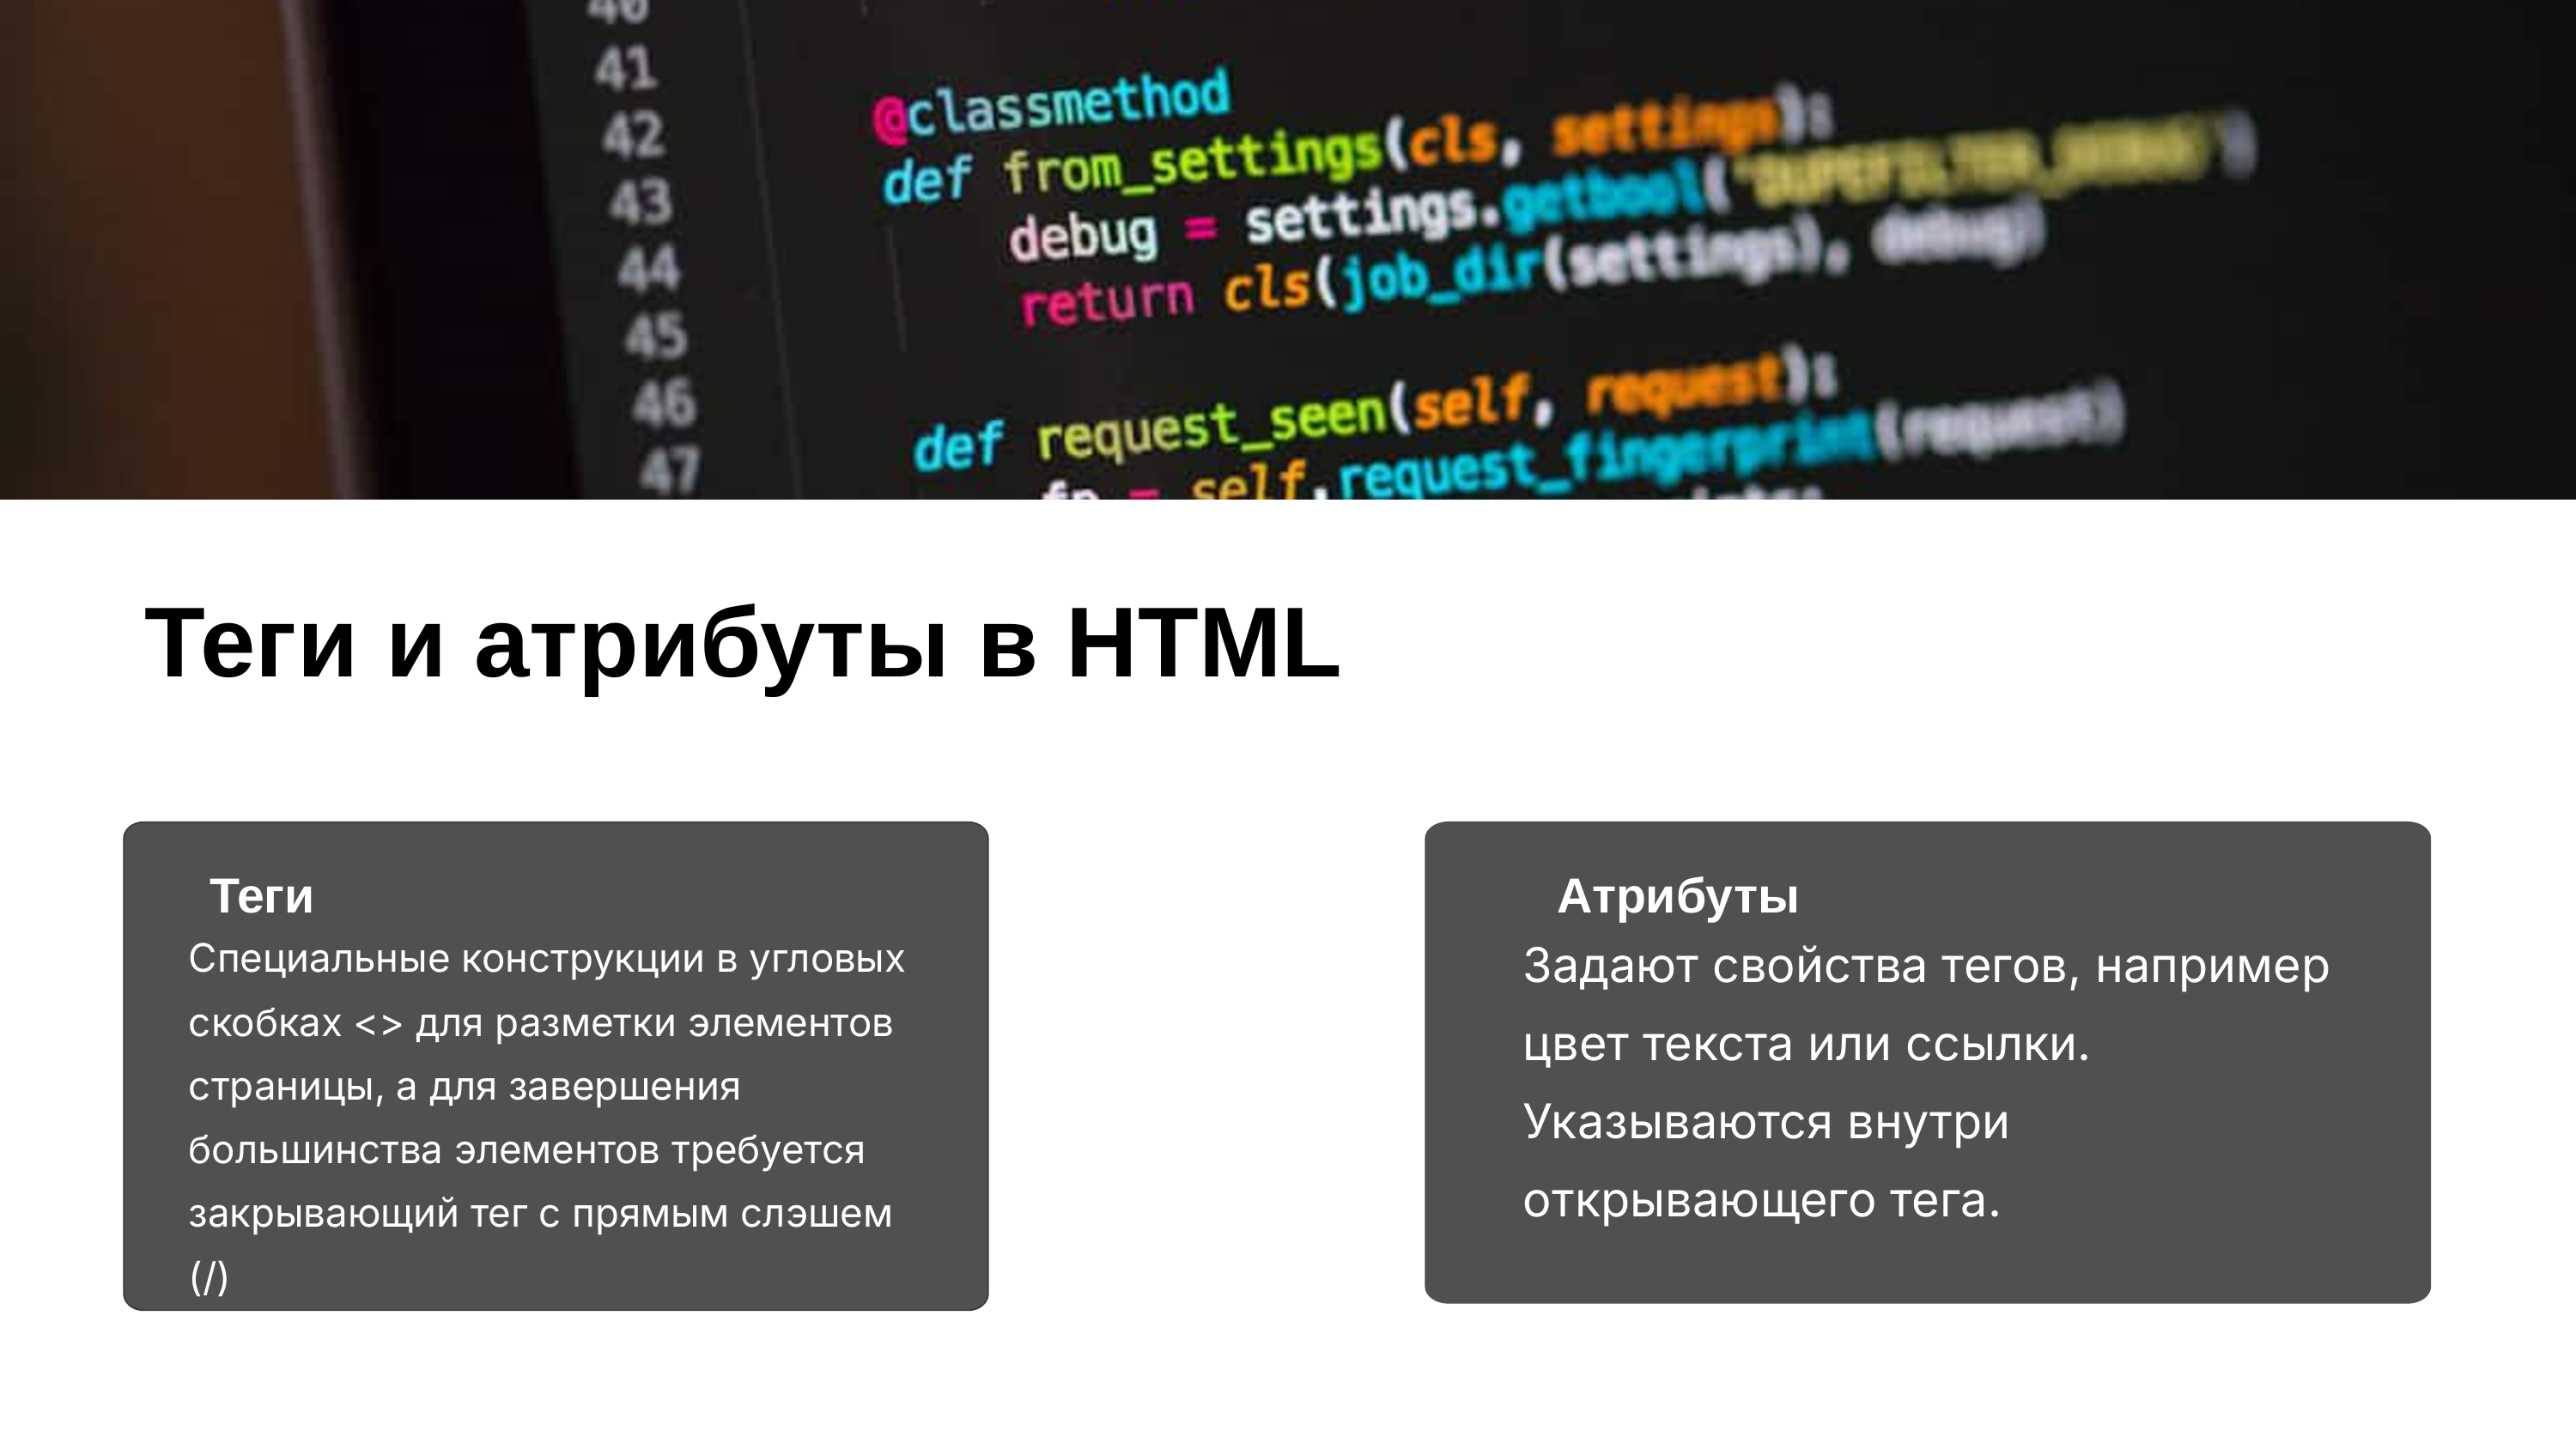

Теги и атрибуты в HTML

Теги

Атрибуты

Специальные конструкции в угловых скобках <> для разметки элементов страницы, а для завершения большинства элементов требуется закрывающий тег с прямым слэшем (/)

Задают свойства тегов, например цвет текста или ссылки. Указываются внутри открывающего тега.